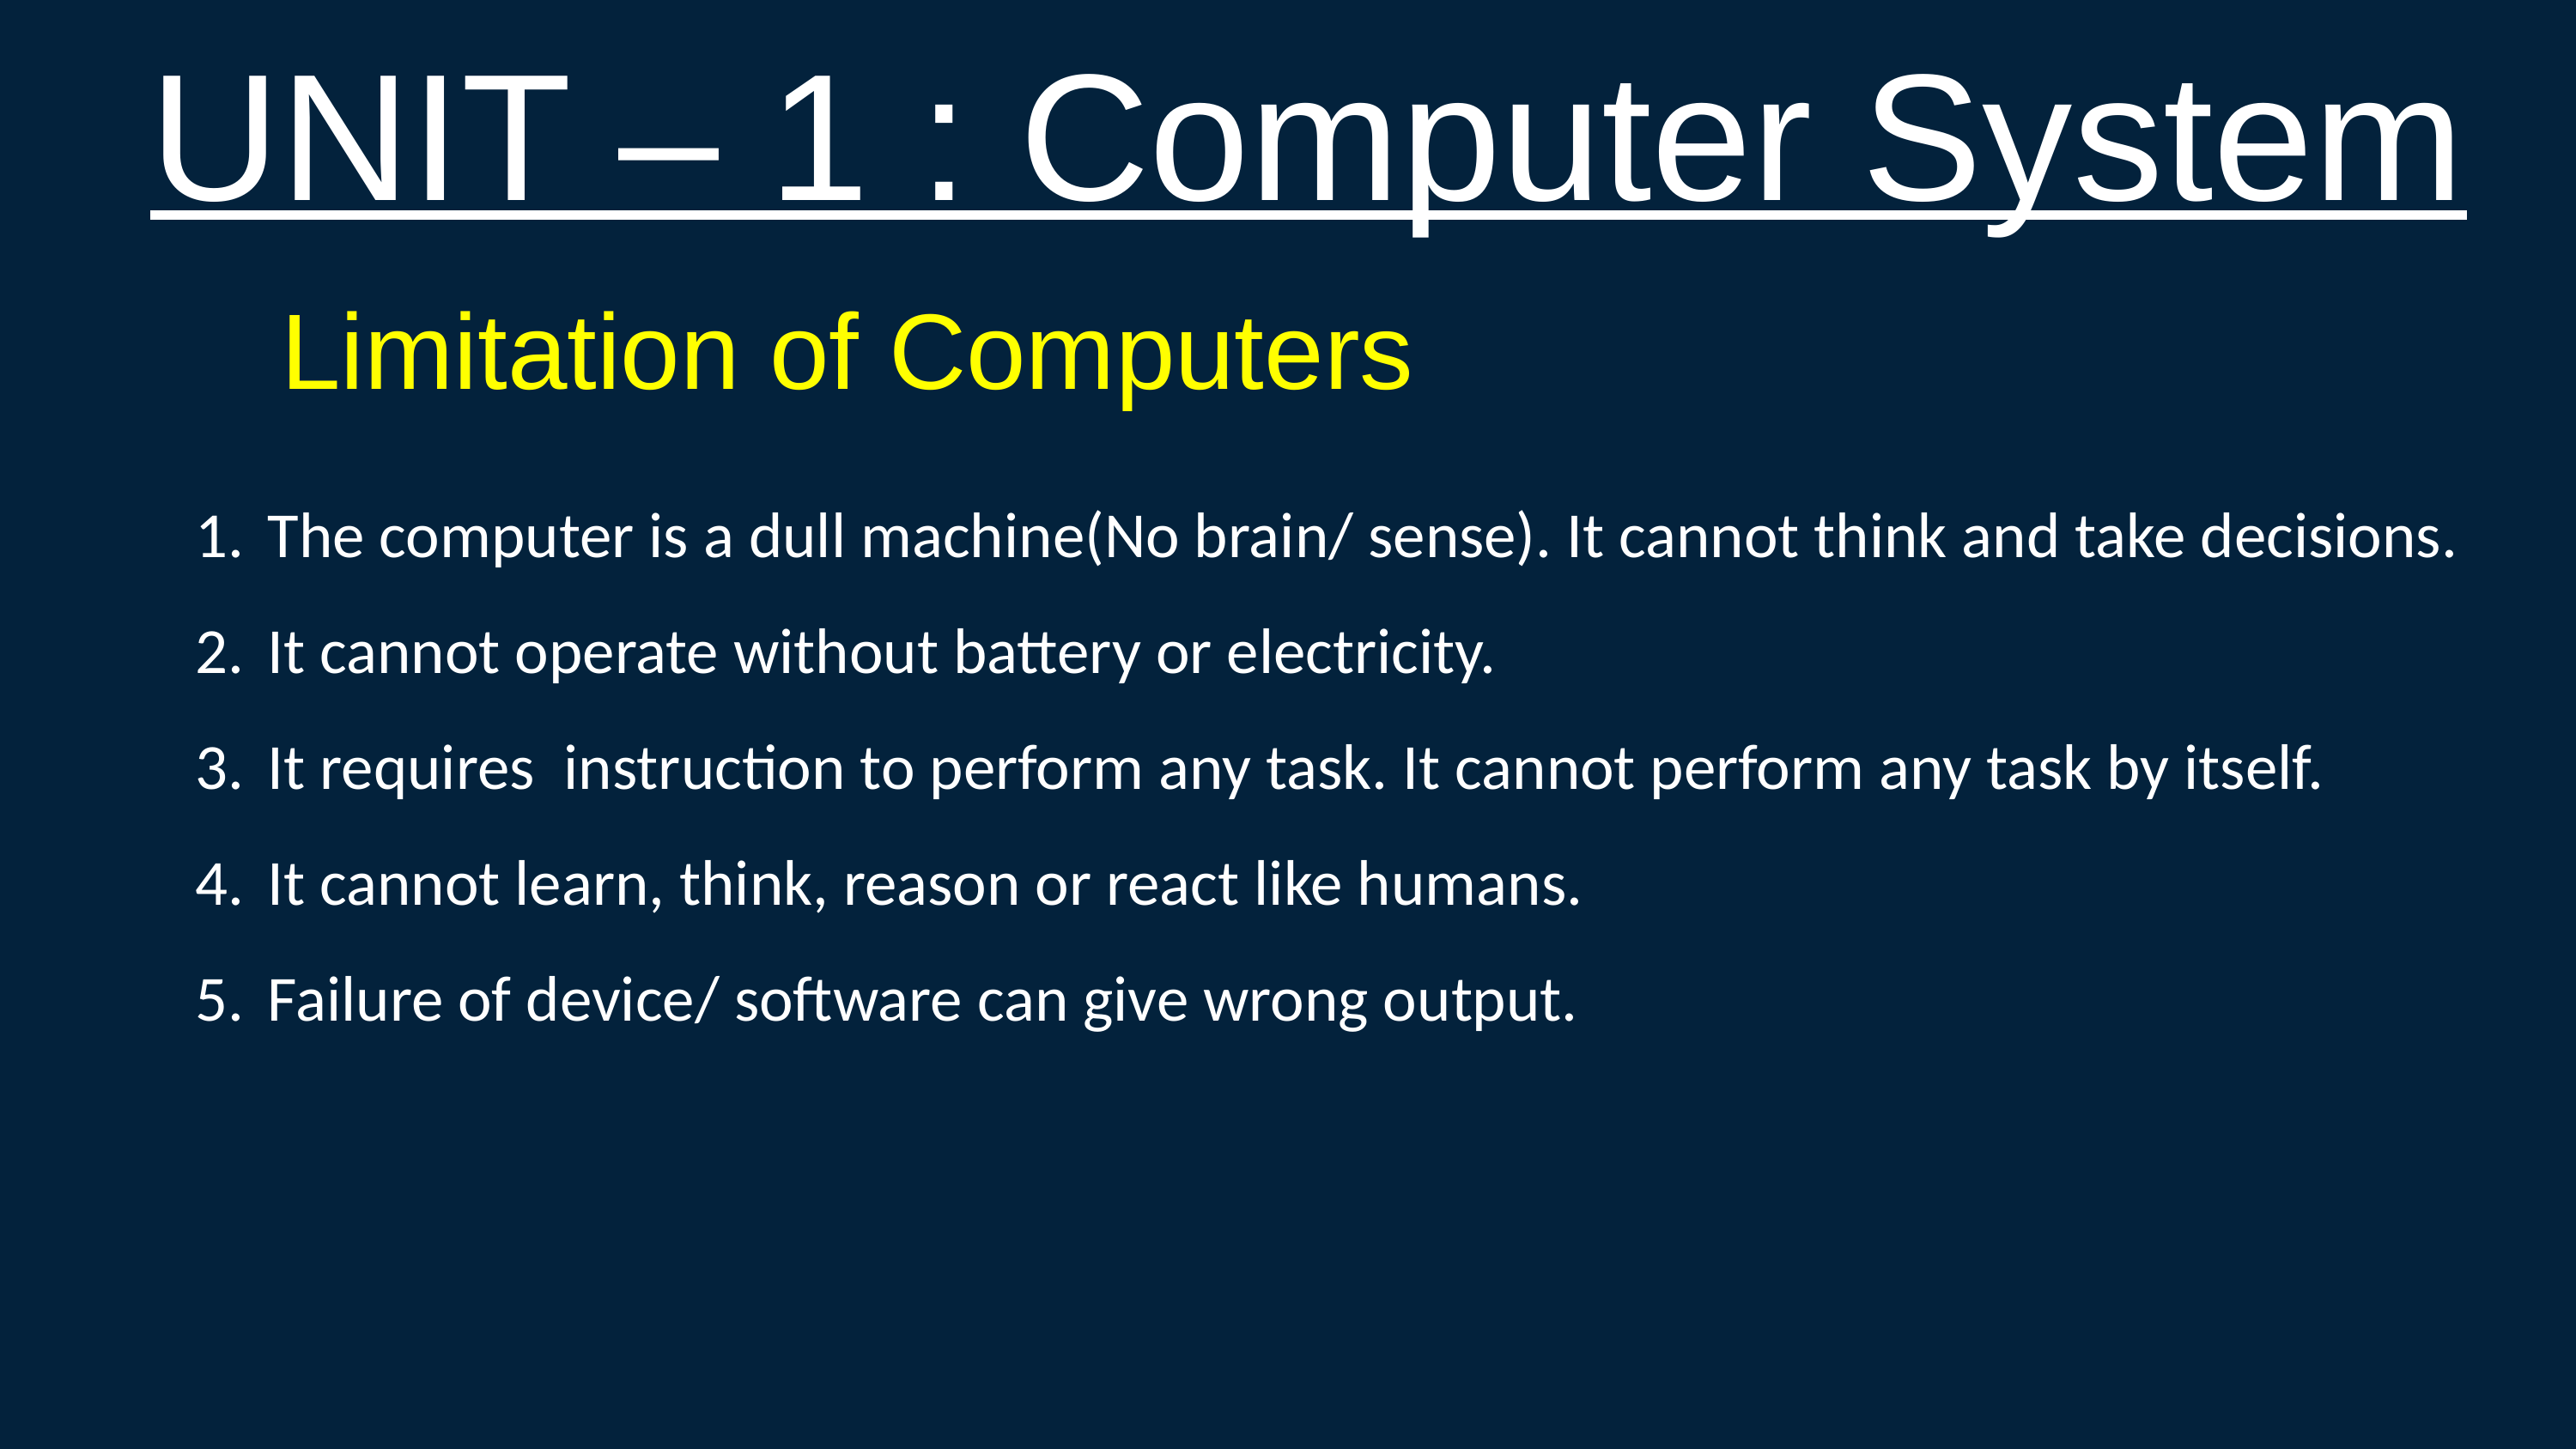

UNIT – 1 : Computer System
Limitation of Computers
The computer is a dull machine(No brain/ sense). It cannot think and take decisions.
It cannot operate without battery or electricity.
It requires  instruction to perform any task. It cannot perform any task by itself.
It cannot learn, think, reason or react like humans.
Failure of device/ software can give wrong output.